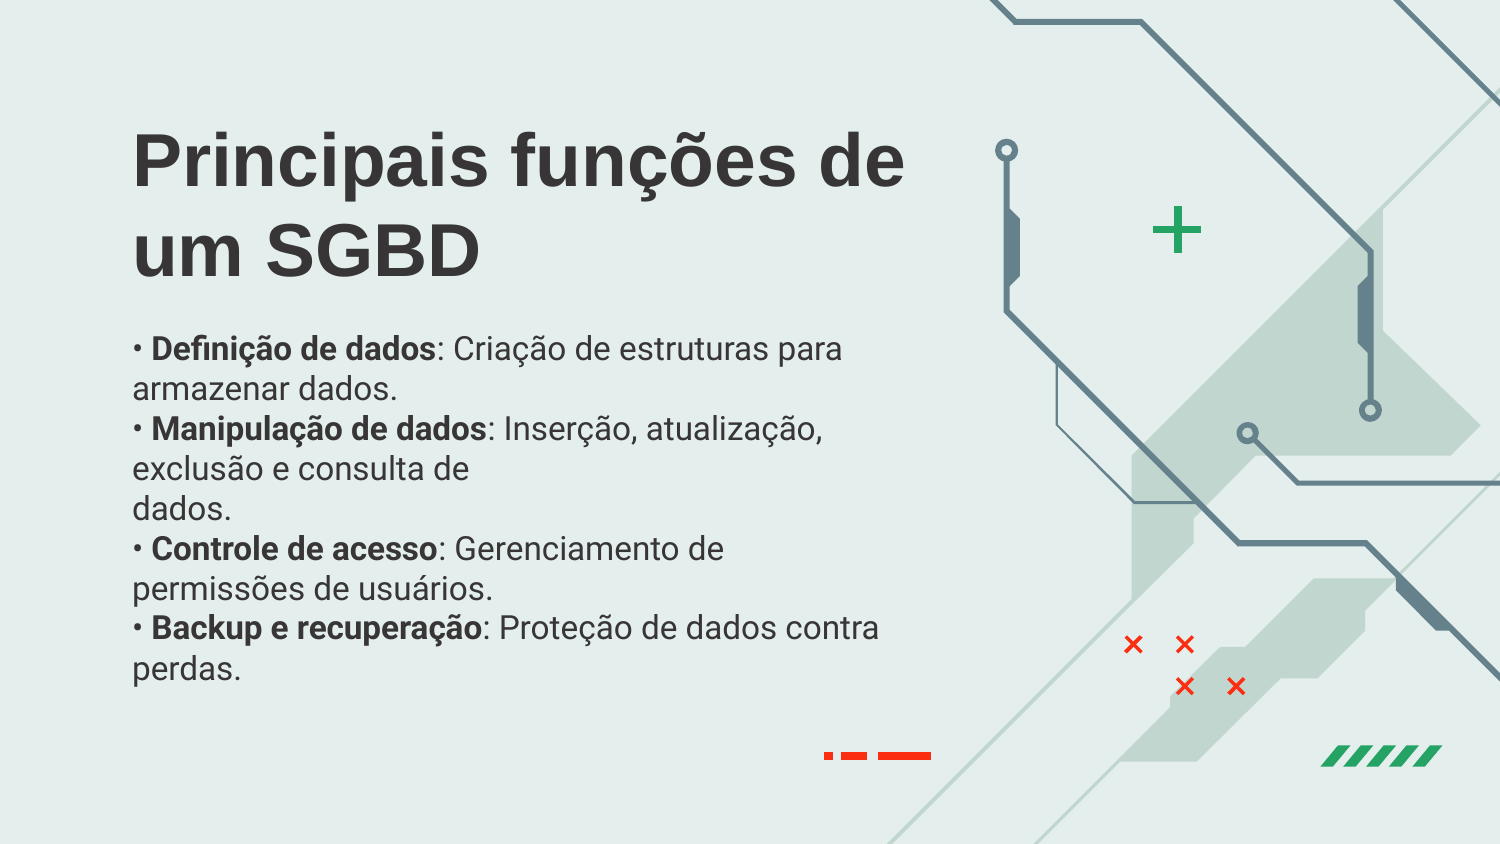

# Principais funções de um SGBD
• Definição de dados: Criação de estruturas para armazenar dados.
• Manipulação de dados: Inserção, atualização, exclusão e consulta de
dados.
• Controle de acesso: Gerenciamento de permissões de usuários.
• Backup e recuperação: Proteção de dados contra perdas.